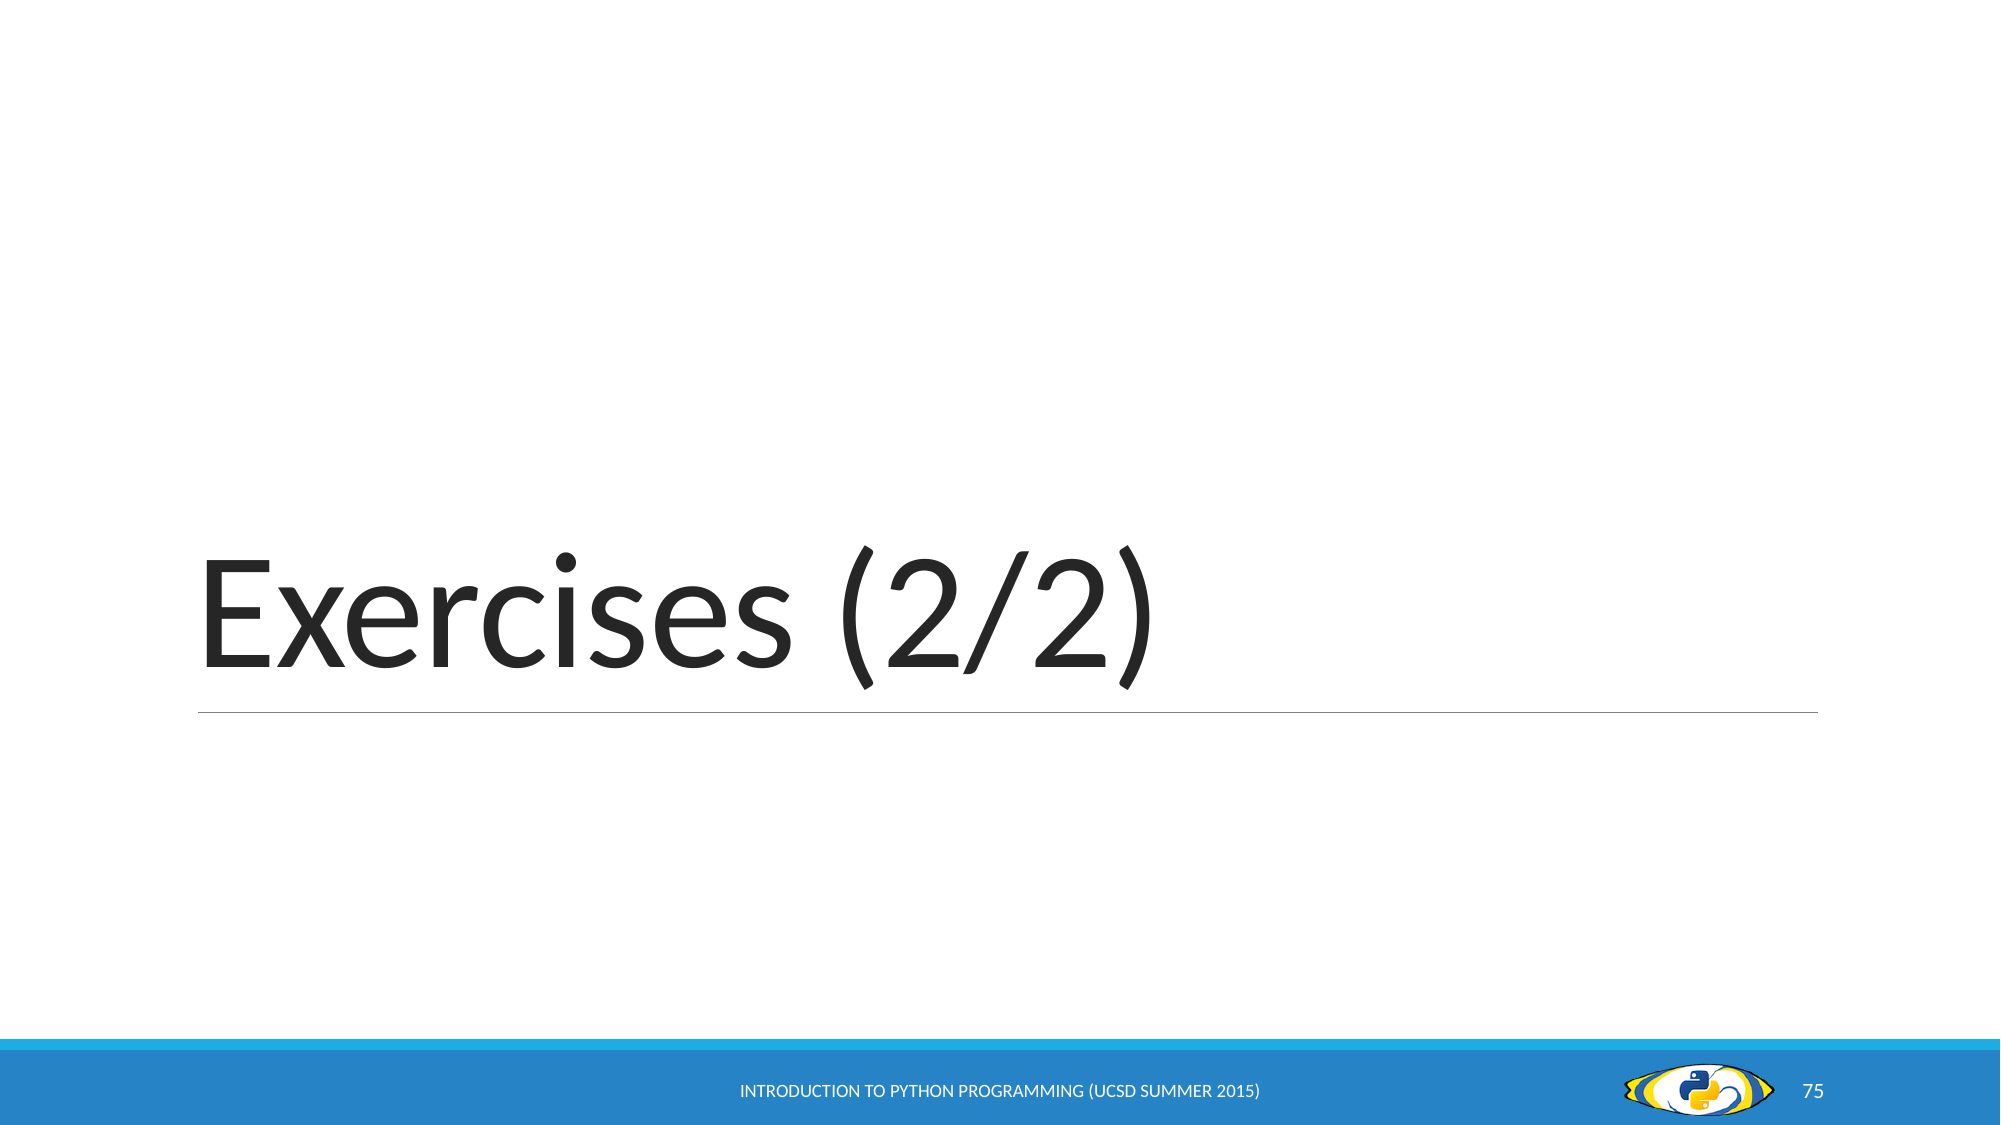

# Exercises (2/2)

Introduction to Python Programming (UCSD Summer 2015)
75